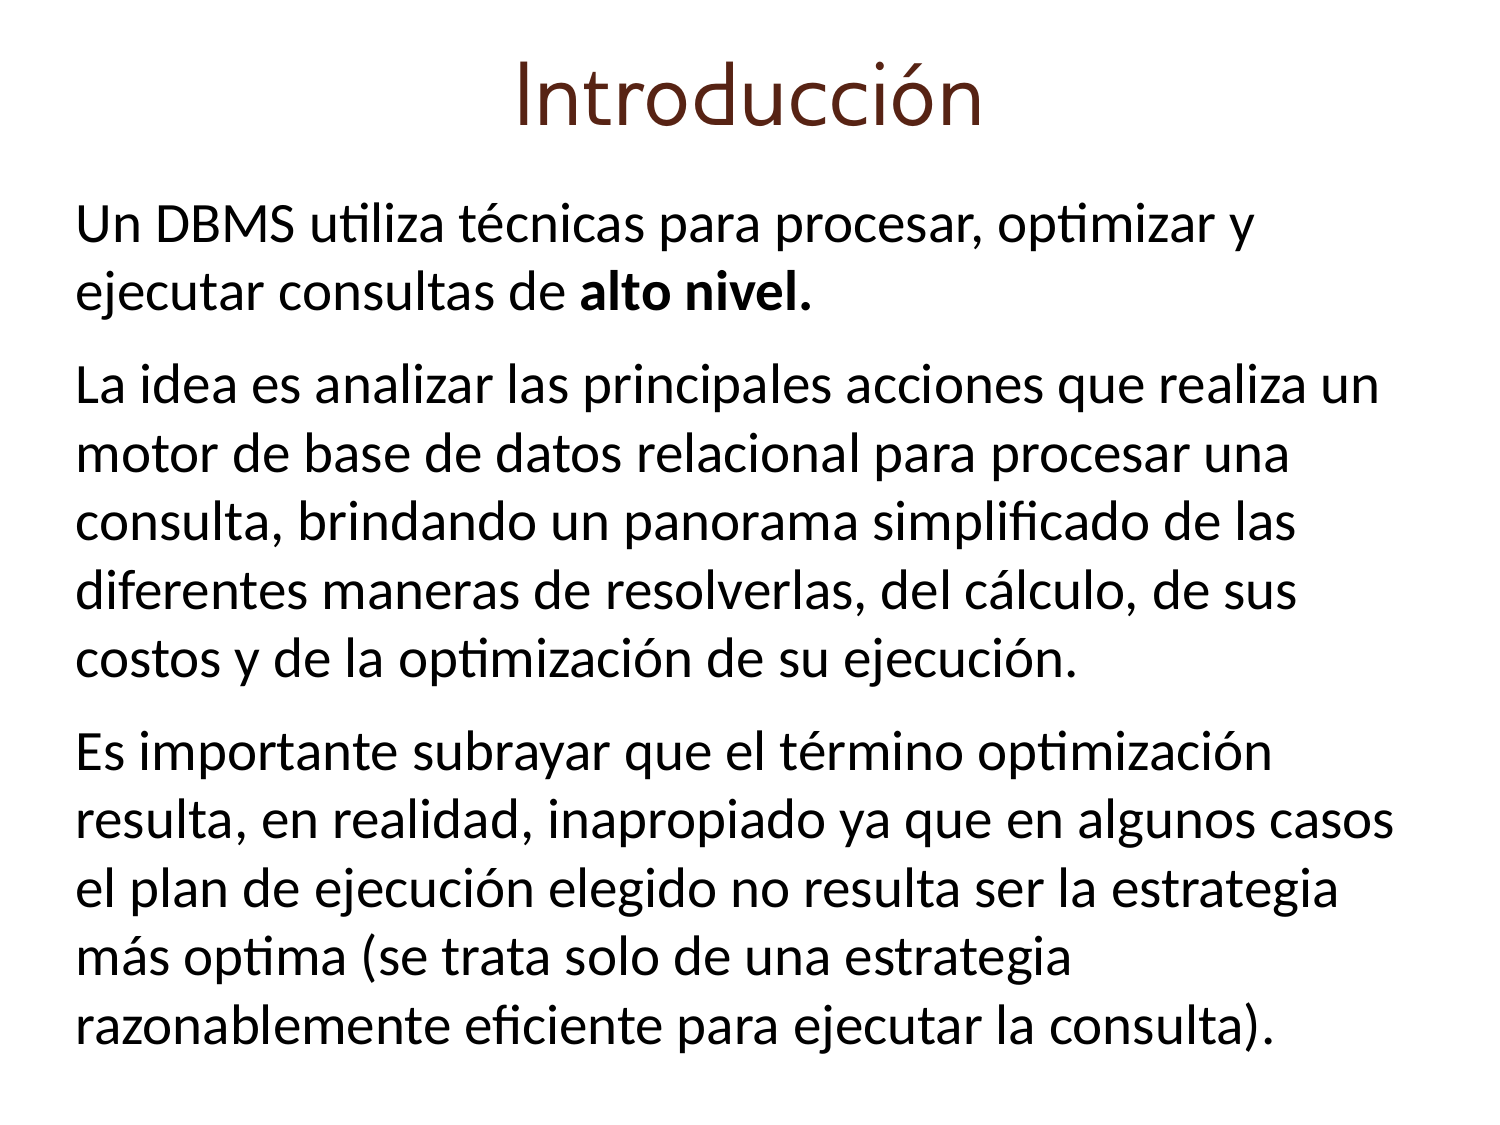

Introducción
Un DBMS utiliza técnicas para procesar, optimizar y ejecutar consultas de alto nivel.
La idea es analizar las principales acciones que realiza un motor de base de datos relacional para procesar una consulta, brindando un panorama simplificado de las diferentes maneras de resolverlas, del cálculo, de sus costos y de la optimización de su ejecución.
Es importante subrayar que el término optimización resulta, en realidad, inapropiado ya que en algunos casos el plan de ejecución elegido no resulta ser la estrategia más optima (se trata solo de una estrategia razonablemente eficiente para ejecutar la consulta).